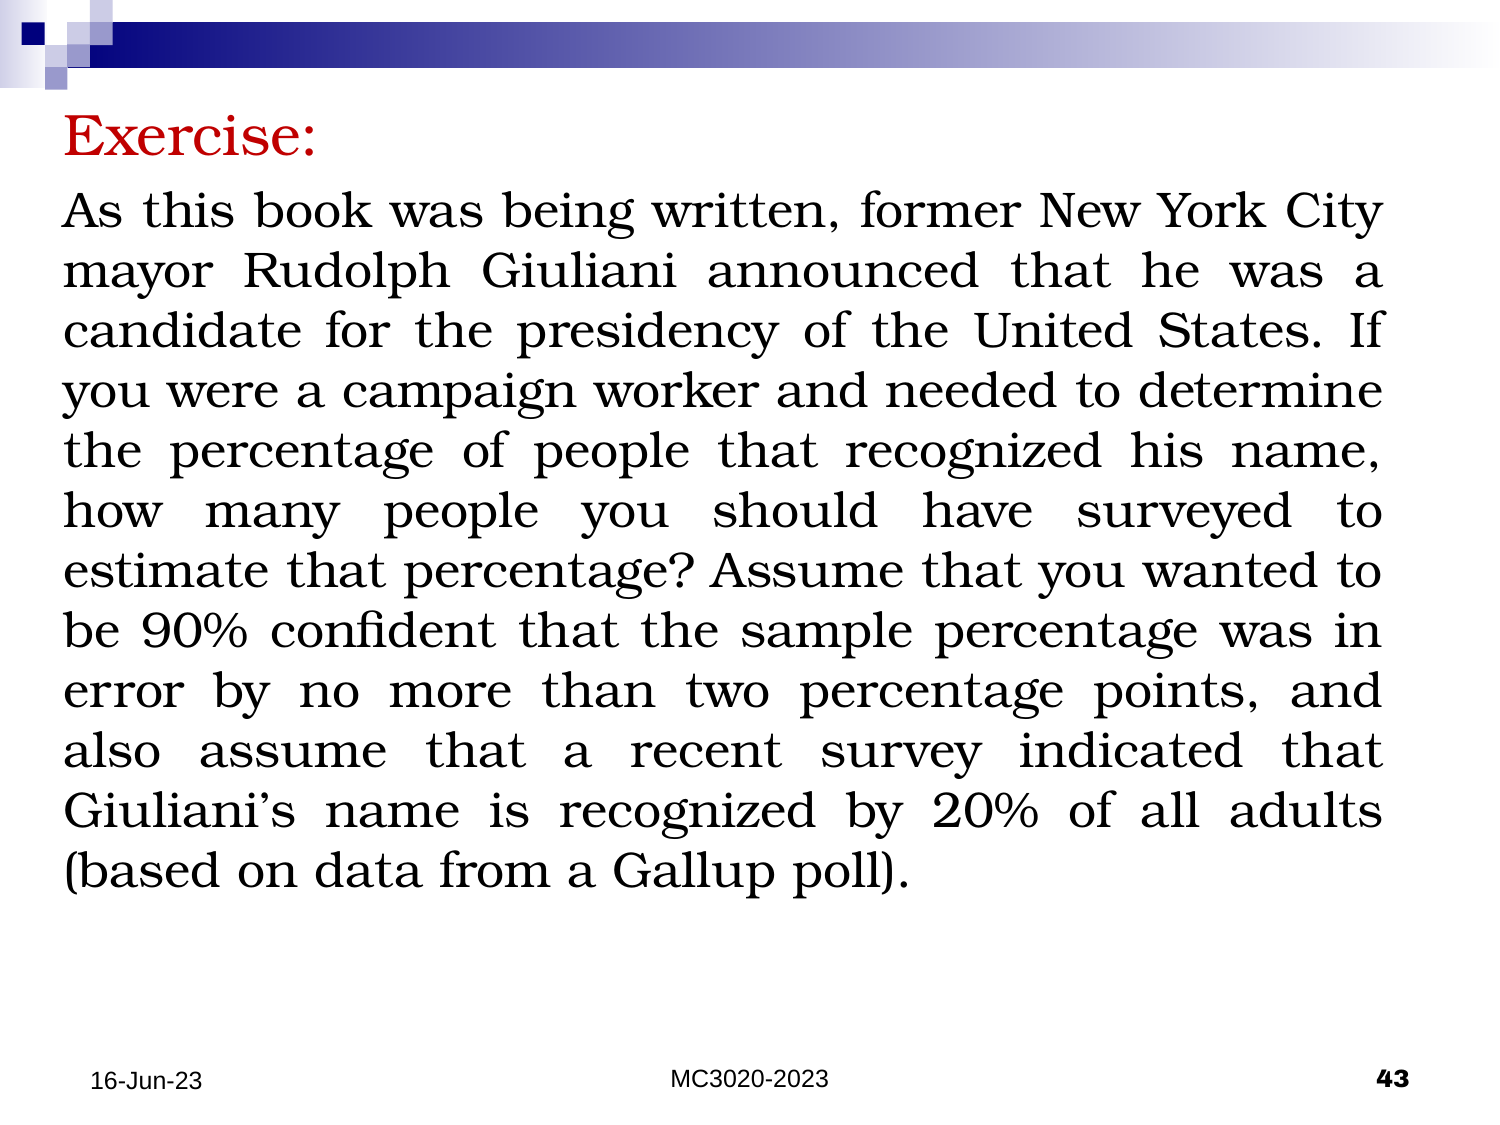

Exercise:
As this book was being written, former New York City mayor Rudolph Giuliani announced that he was a candidate for the presidency of the United States. If you were a campaign worker and needed to determine the percentage of people that recognized his name, how many people you should have surveyed to estimate that percentage? Assume that you wanted to be 90% confident that the sample percentage was in error by no more than two percentage points, and also assume that a recent survey indicated that Giuliani’s name is recognized by 20% of all adults (based on data from a Gallup poll).
16-Jun-23
MC3020-2023
43